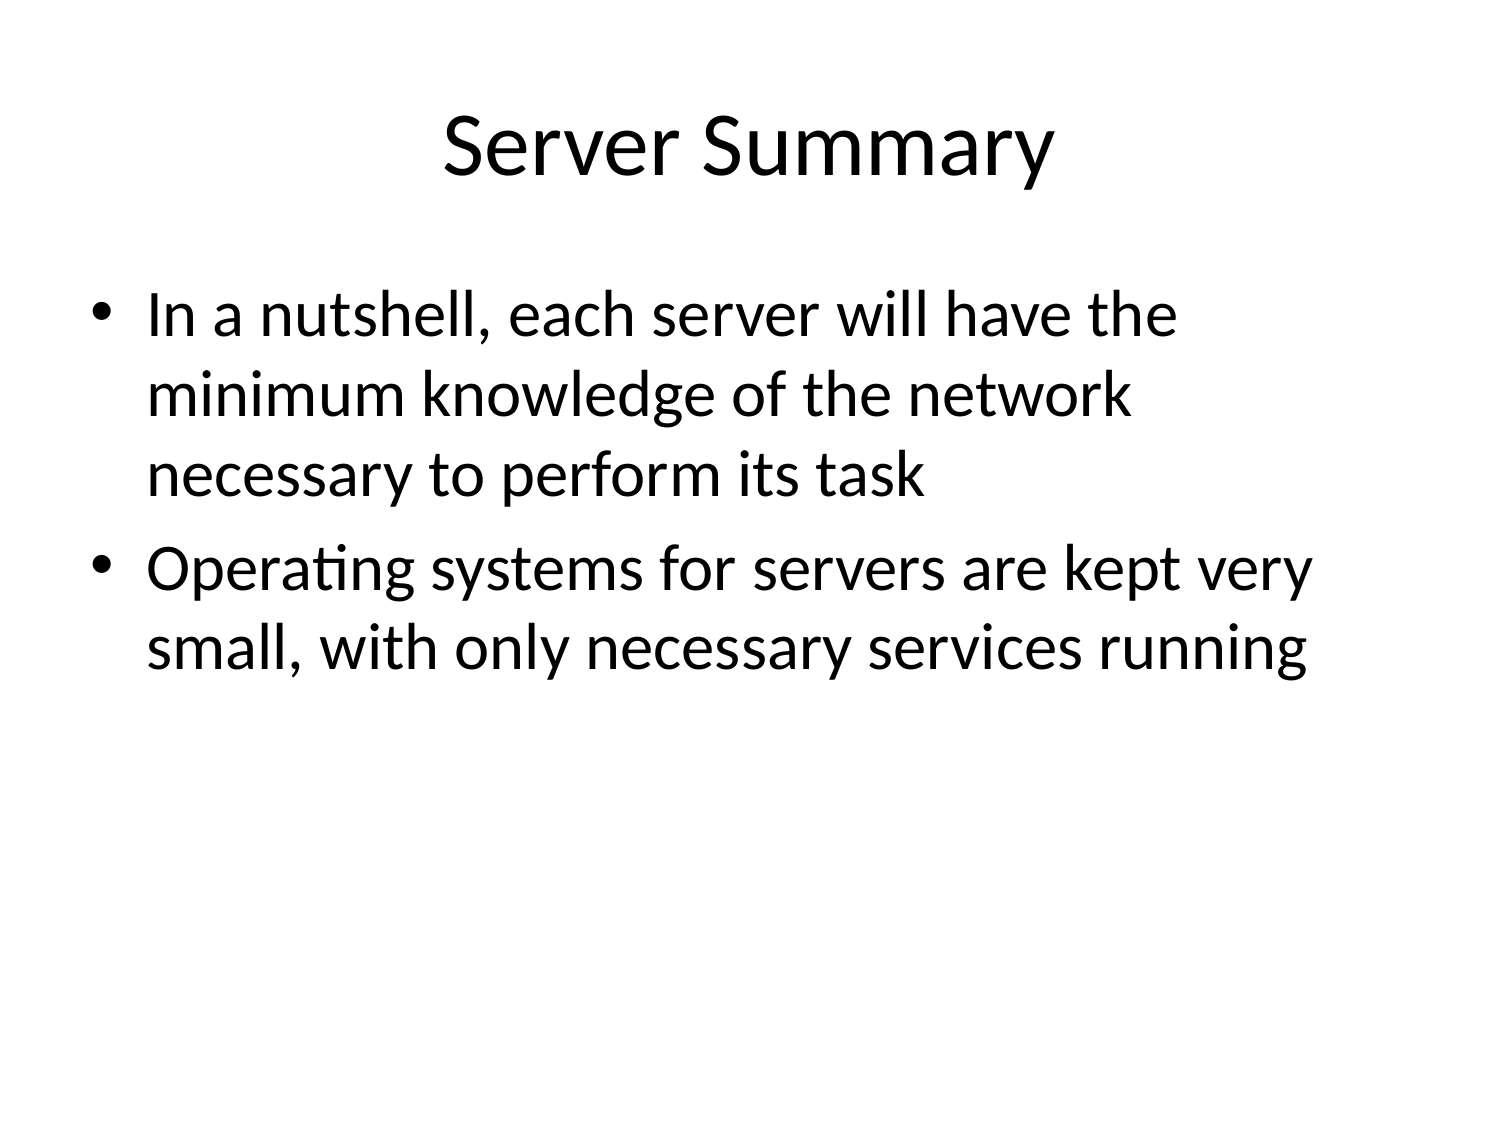

# Server Summary
In a nutshell, each server will have the minimum knowledge of the network necessary to perform its task
Operating systems for servers are kept very small, with only necessary services running